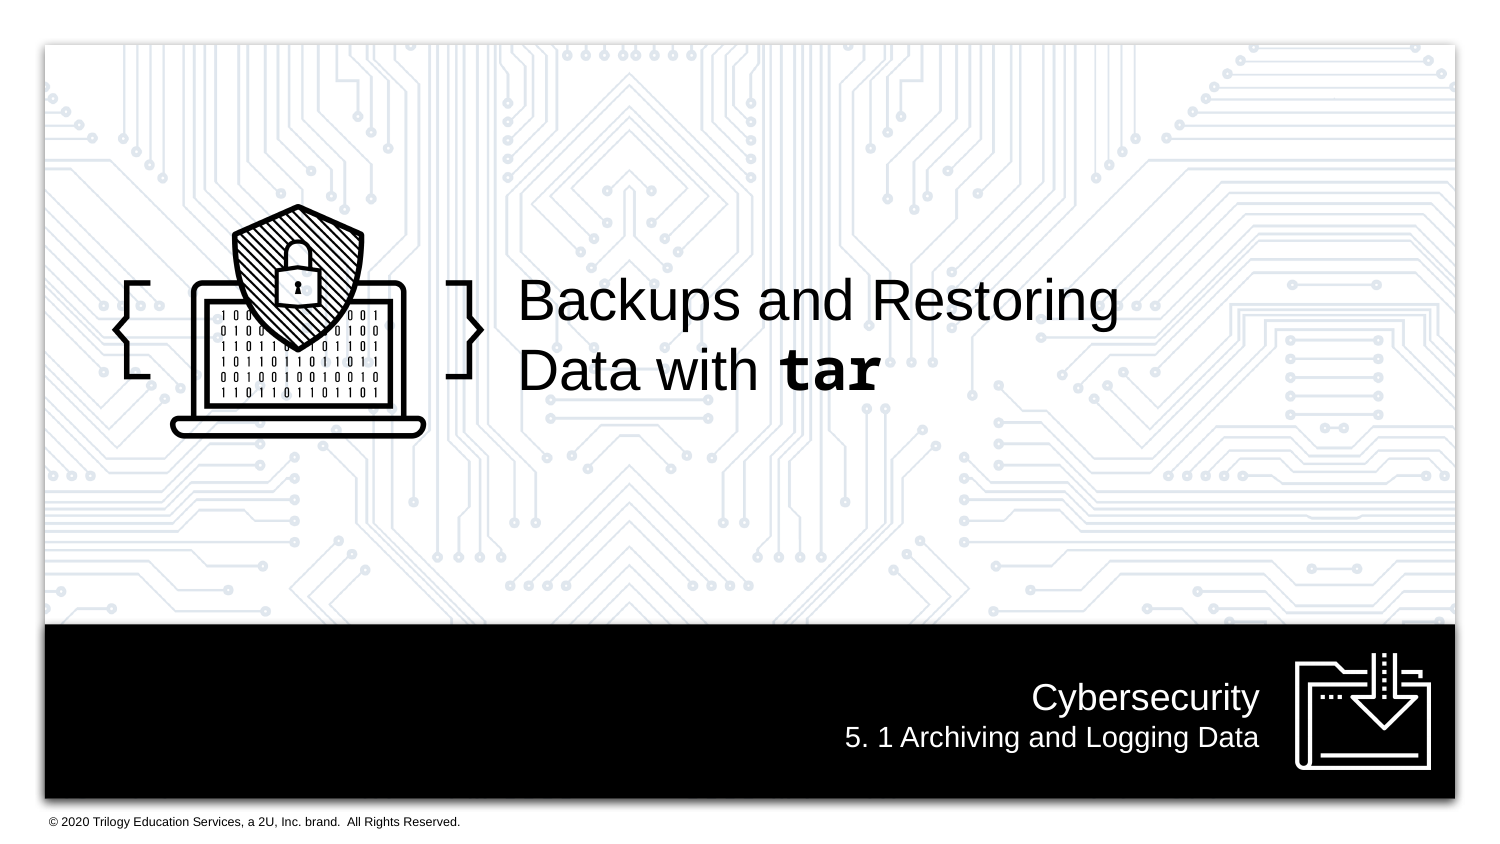

Backups and Restoring
Data with tar
# 5. 1 Archiving and Logging Data